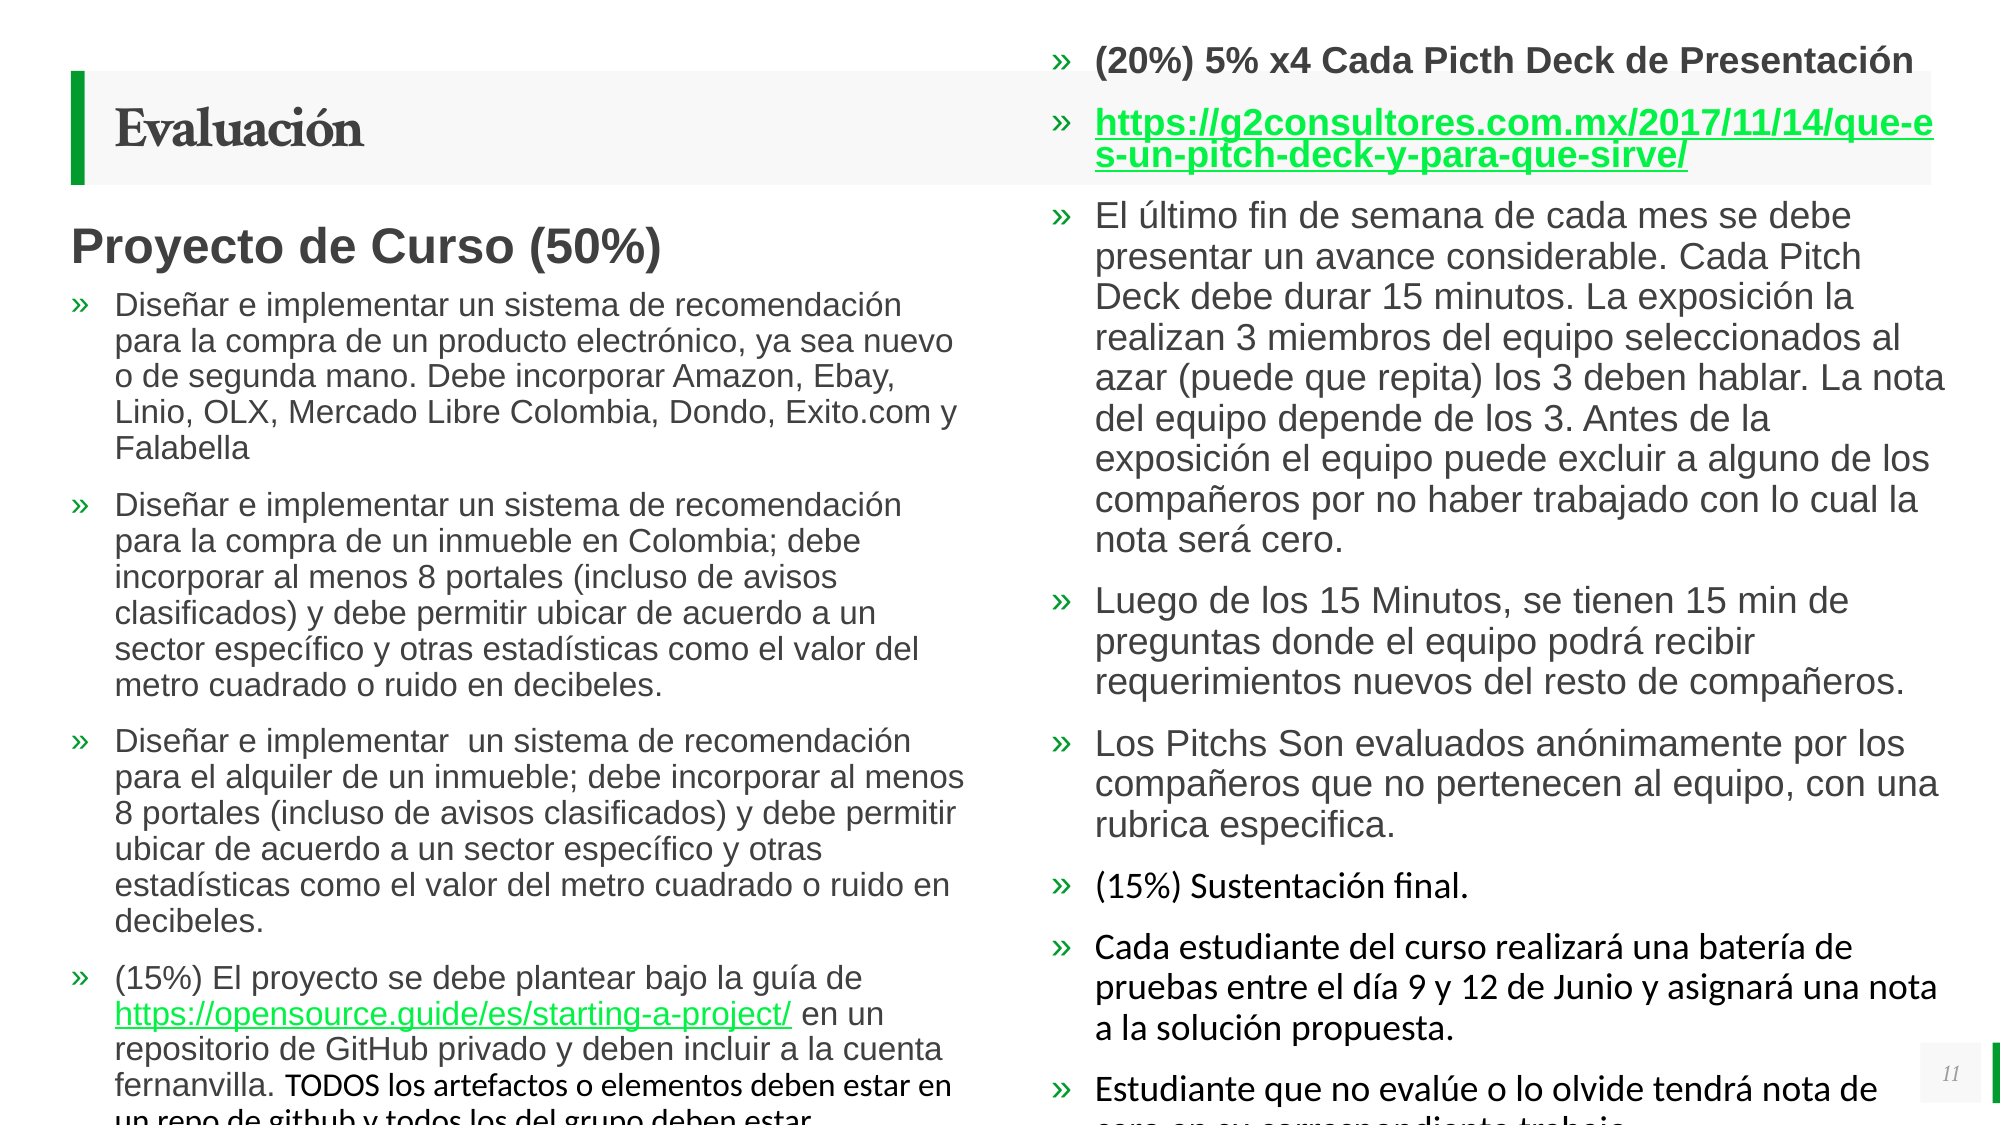

(20%) 5% x4 Cada Picth Deck de Presentación
https://g2consultores.com.mx/2017/11/14/que-es-un-pitch-deck-y-para-que-sirve/
El último fin de semana de cada mes se debe presentar un avance considerable. Cada Pitch Deck debe durar 15 minutos. La exposición la realizan 3 miembros del equipo seleccionados al azar (puede que repita) los 3 deben hablar. La nota del equipo depende de los 3. Antes de la exposición el equipo puede excluir a alguno de los compañeros por no haber trabajado con lo cual la nota será cero.
Luego de los 15 Minutos, se tienen 15 min de preguntas donde el equipo podrá recibir requerimientos nuevos del resto de compañeros.
Los Pitchs Son evaluados anónimamente por los compañeros que no pertenecen al equipo, con una rubrica especifica.
(15%) Sustentación final.
Cada estudiante del curso realizará una batería de pruebas entre el día 9 y 12 de Junio y asignará una nota a la solución propuesta.
Estudiante que no evalúe o lo olvide tendrá nota de cero en su correspondiente trabajo.

# Evaluación
Proyecto de Curso (50%)
Diseñar e implementar un sistema de recomendación para la compra de un producto electrónico, ya sea nuevo o de segunda mano. Debe incorporar Amazon, Ebay, Linio, OLX, Mercado Libre Colombia, Dondo, Exito.com y Falabella
Diseñar e implementar un sistema de recomendación para la compra de un inmueble en Colombia; debe incorporar al menos 8 portales (incluso de avisos clasificados) y debe permitir ubicar de acuerdo a un sector específico y otras estadísticas como el valor del metro cuadrado o ruido en decibeles.
Diseñar e implementar  un sistema de recomendación para el alquiler de un inmueble; debe incorporar al menos 8 portales (incluso de avisos clasificados) y debe permitir ubicar de acuerdo a un sector específico y otras estadísticas como el valor del metro cuadrado o ruido en decibeles.
(15%) El proyecto se debe plantear bajo la guía de https://opensource.guide/es/starting-a-project/ en un repositorio de GitHub privado y deben incluir a la cuenta fernanvilla. TODOS los artefactos o elementos deben estar en un repo de github y todos los del grupo deben estar registrados en su correspondiente repo. Entrega 9 de Junio

11